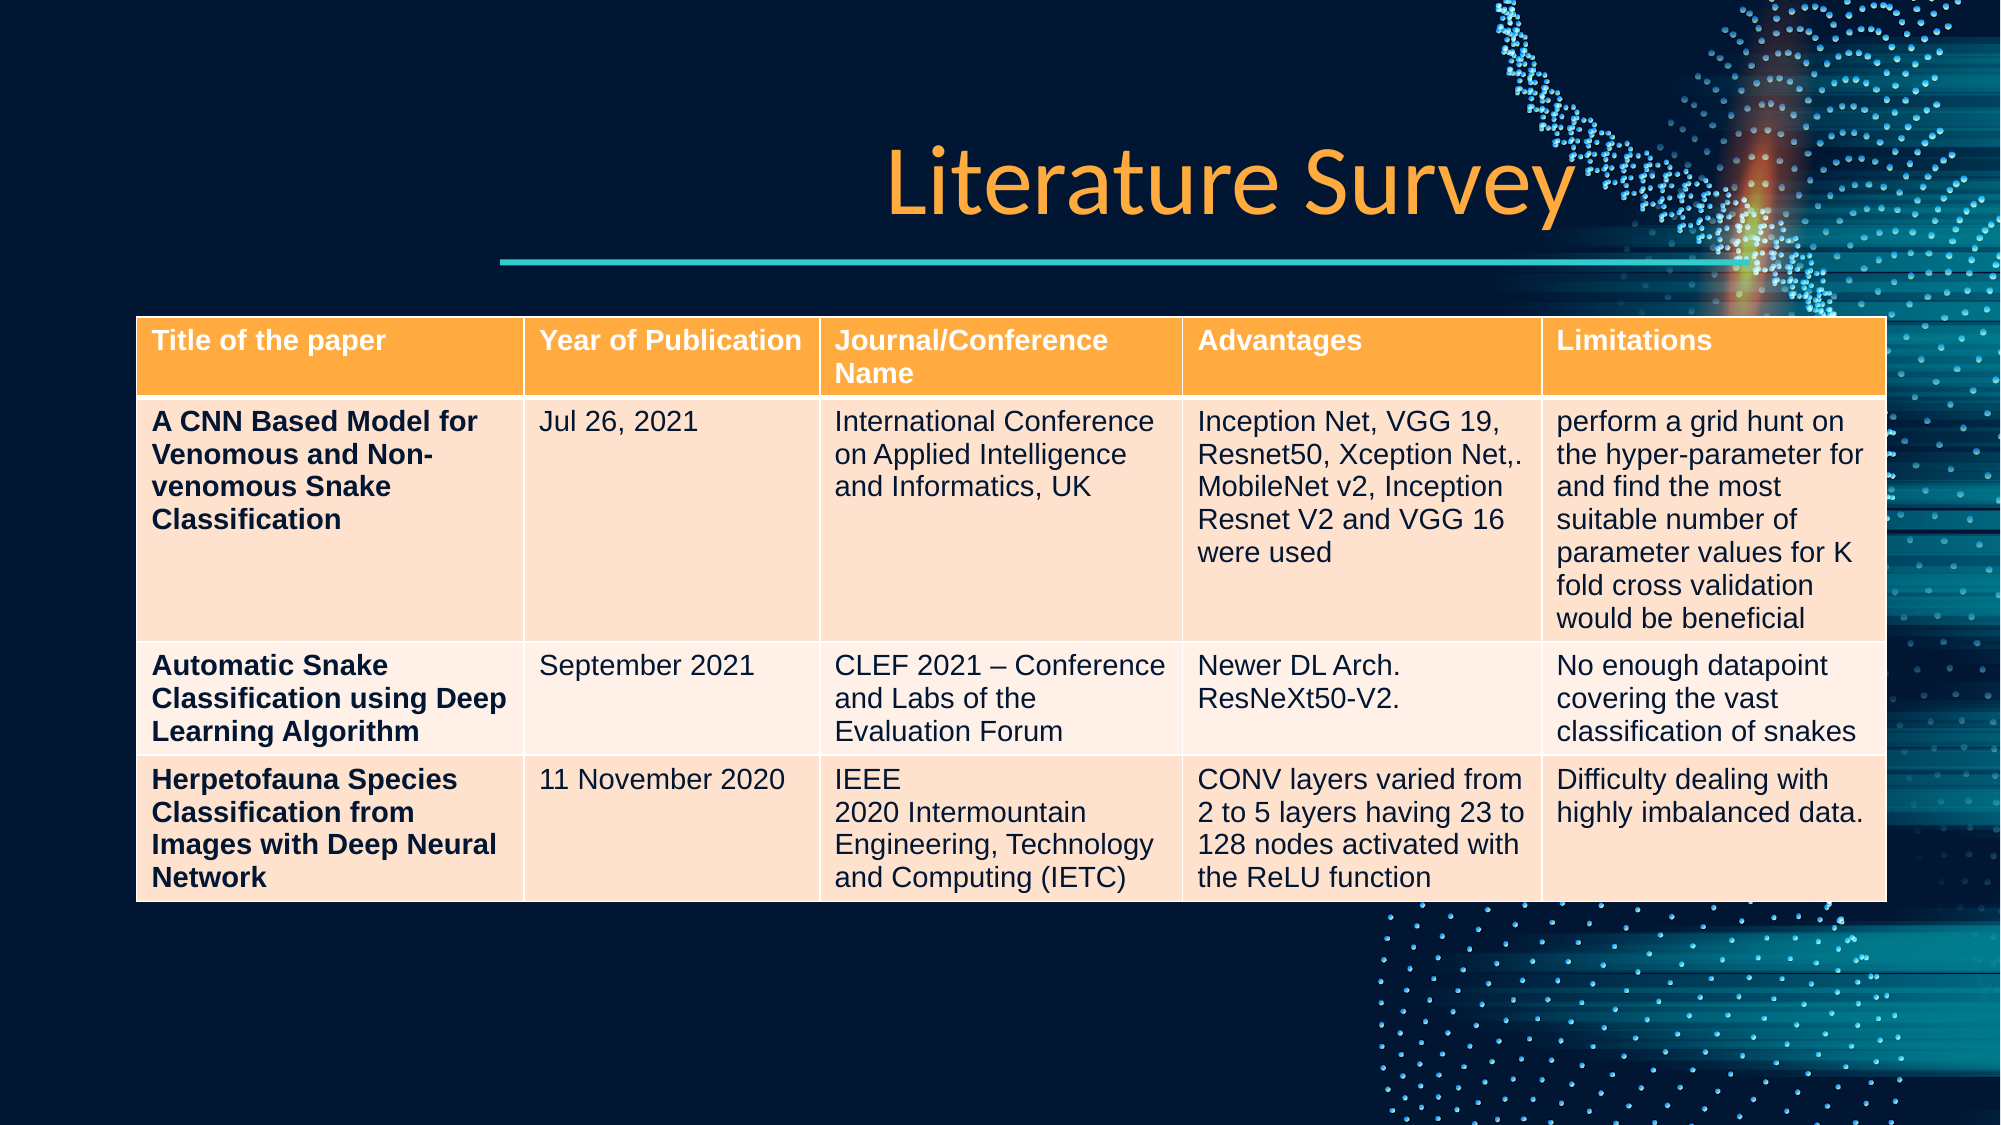

Literature Survey

| Title of the paper | Year of Publication | Journal/Conference Name | Advantages | Limitations |
| --- | --- | --- | --- | --- |
| A CNN Based Model for Venomous and Non-venomous Snake Classification | Jul 26, 2021 | International Conference on Applied Intelligence and Informatics, UK | Inception Net, VGG 19, Resnet50, Xception Net,. MobileNet v2, Inception Resnet V2 and VGG 16 were used | perform a grid hunt on the hyper-parameter for and find the most suitable number of parameter values for K fold cross validation would be beneficial |
| Automatic Snake Classification using Deep Learning Algorithm | September 2021 | CLEF 2021 – Conference and Labs of the Evaluation Forum | Newer DL Arch. ResNeXt50-V2. | No enough datapoint covering the vast classification of snakes |
| Herpetofauna Species Classification from Images with Deep Neural Network | 11 November 2020 | IEEE 2020 Intermountain Engineering, Technology and Computing (IETC) | CONV layers varied from 2 to 5 layers having 23 to 128 nodes activated with the ReLU function | Difficulty dealing with highly imbalanced data. |